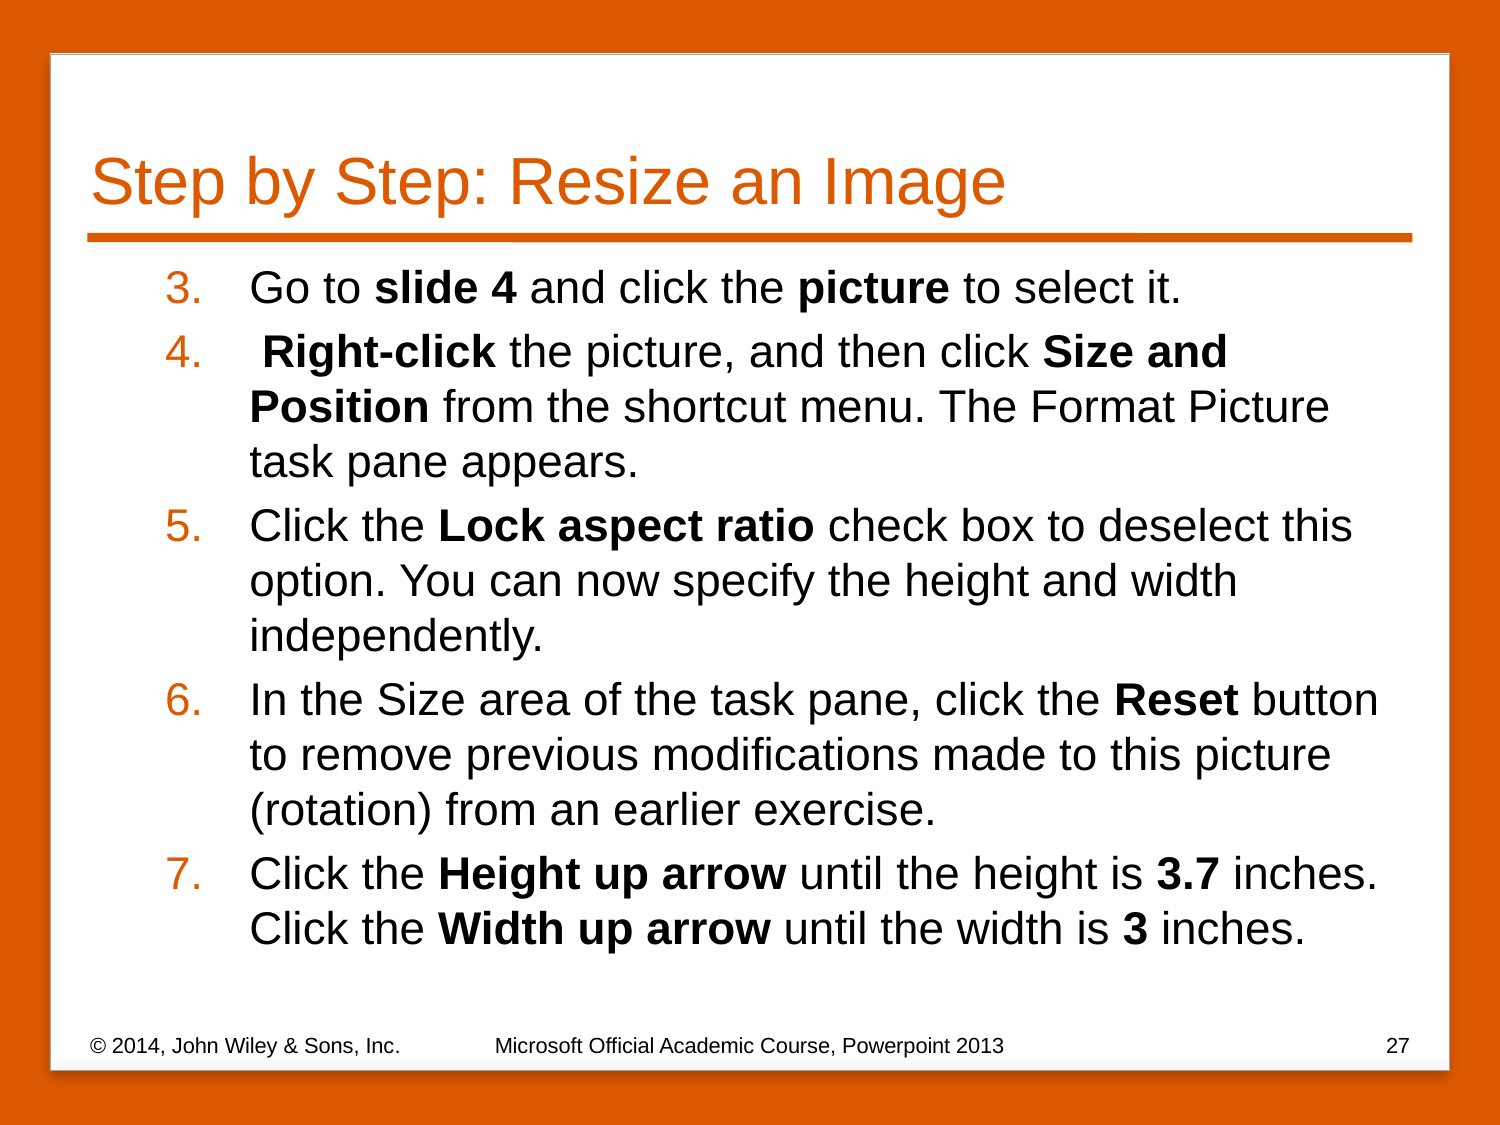

# Step by Step: Resize an Image
Go to slide 4 and click the picture to select it.
 Right-click the picture, and then click Size and Position from the shortcut menu. The Format Picture task pane appears.
Click the Lock aspect ratio check box to deselect this option. You can now specify the height and width independently.
In the Size area of the task pane, click the Reset button to remove previous modifications made to this picture (rotation) from an earlier exercise.
Click the Height up arrow until the height is 3.7 inches. Click the Width up arrow until the width is 3 inches.
© 2014, John Wiley & Sons, Inc.
Microsoft Official Academic Course, Powerpoint 2013
27